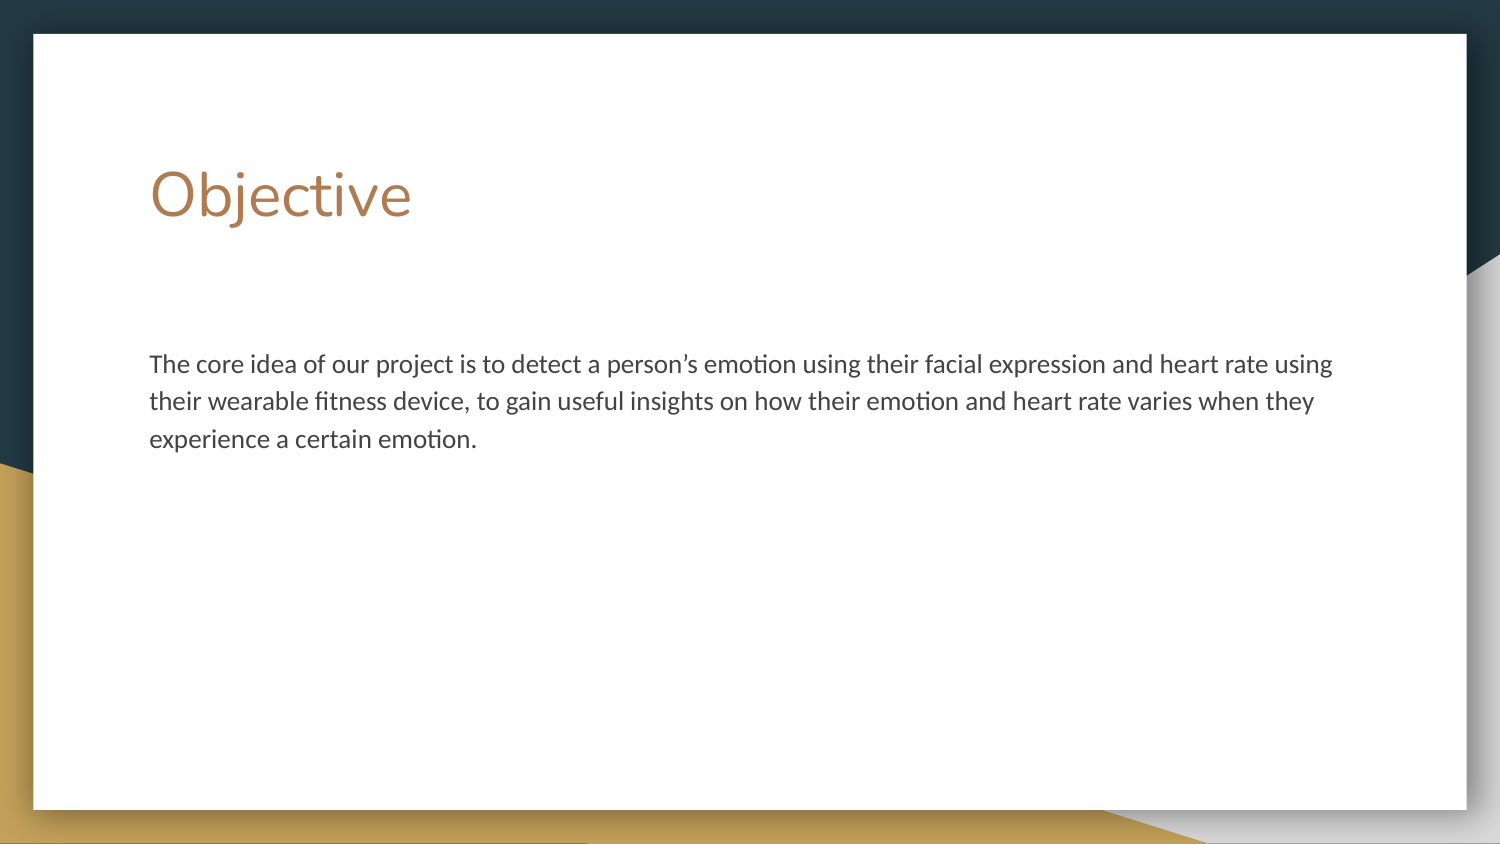

# Objective
The core idea of our project is to detect a person’s emotion using their facial expression and heart rate using their wearable fitness device, to gain useful insights on how their emotion and heart rate varies when they experience a certain emotion.